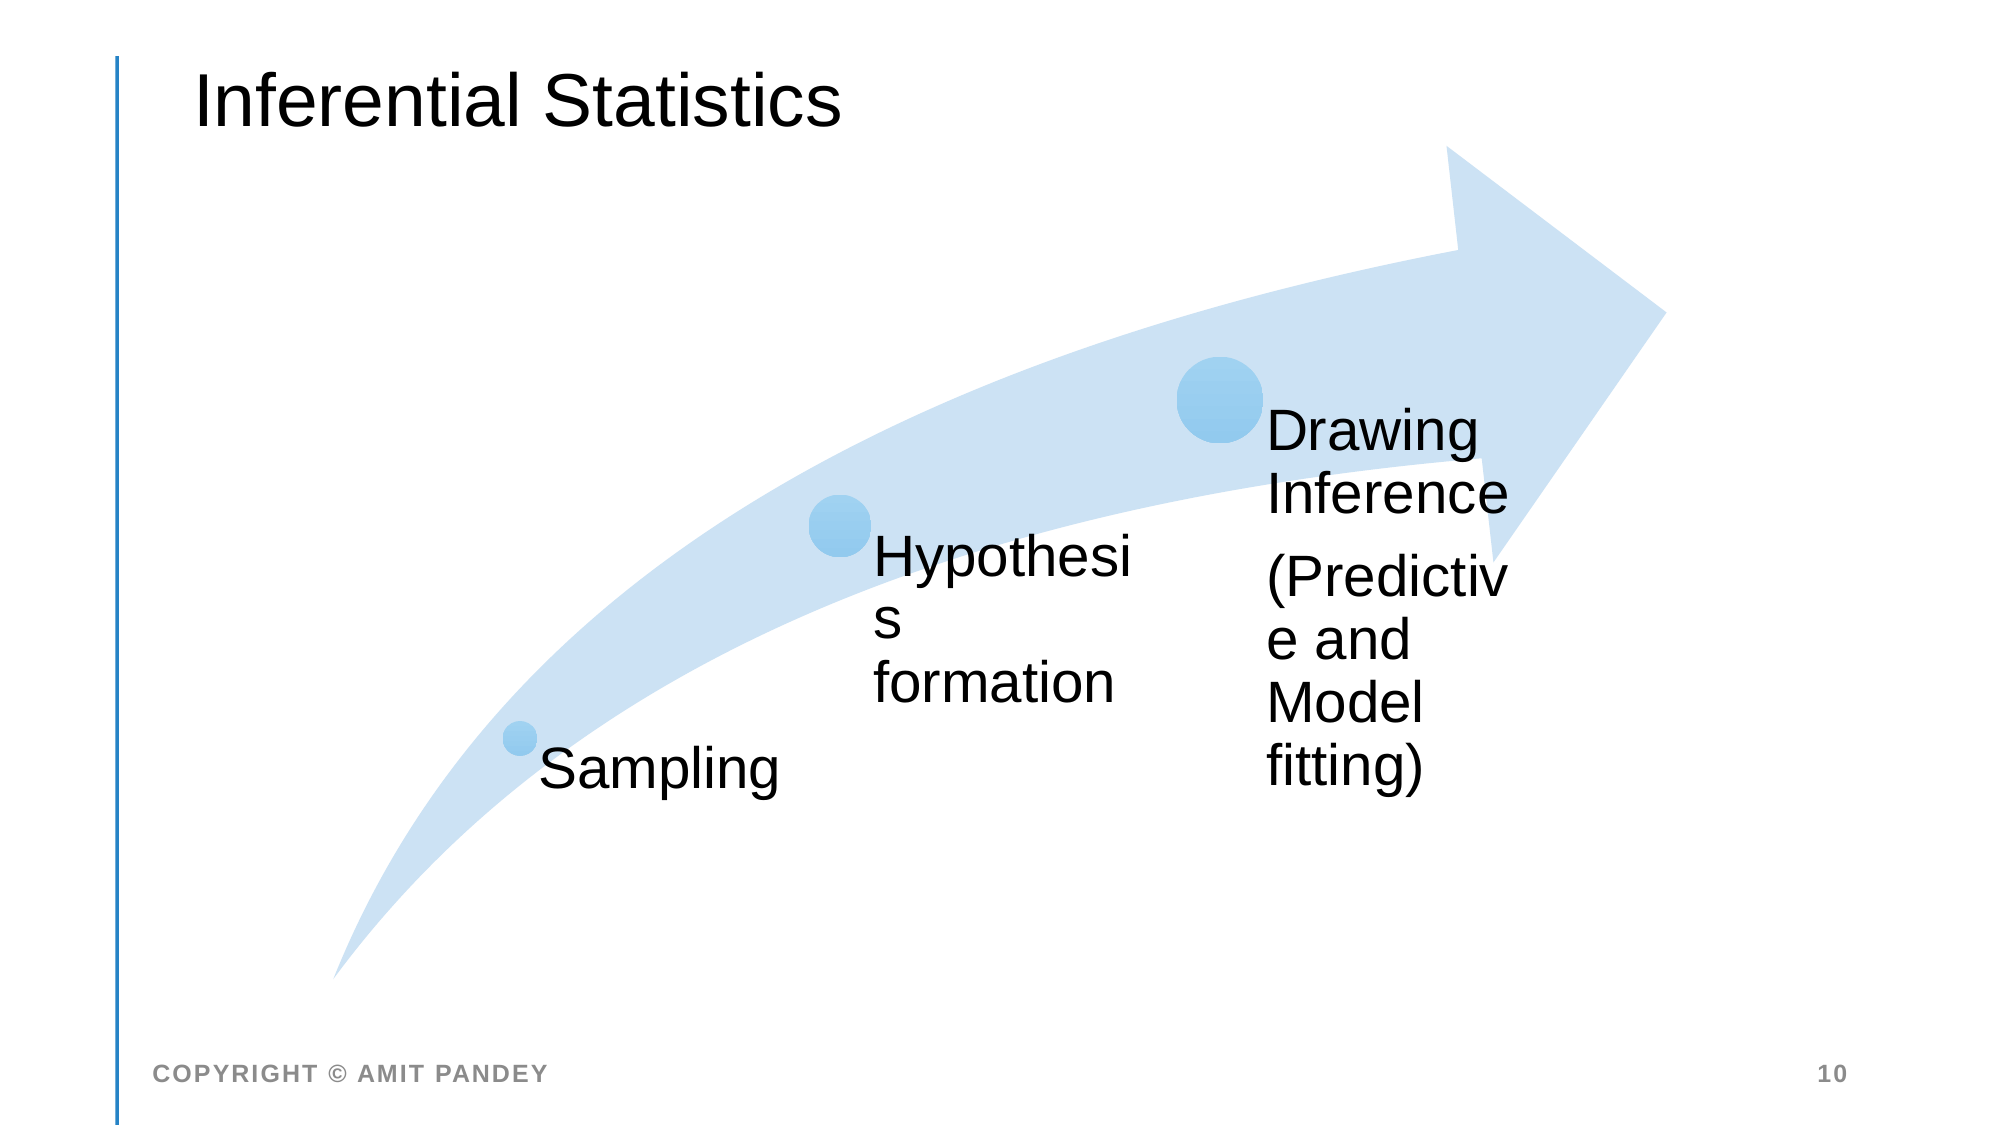

Inferential Statistics
Sampling
Hypothesis formation
Drawing Inference
(Predictive and Model fitting)
COPYRIGHT © AMIT PANDEY
10